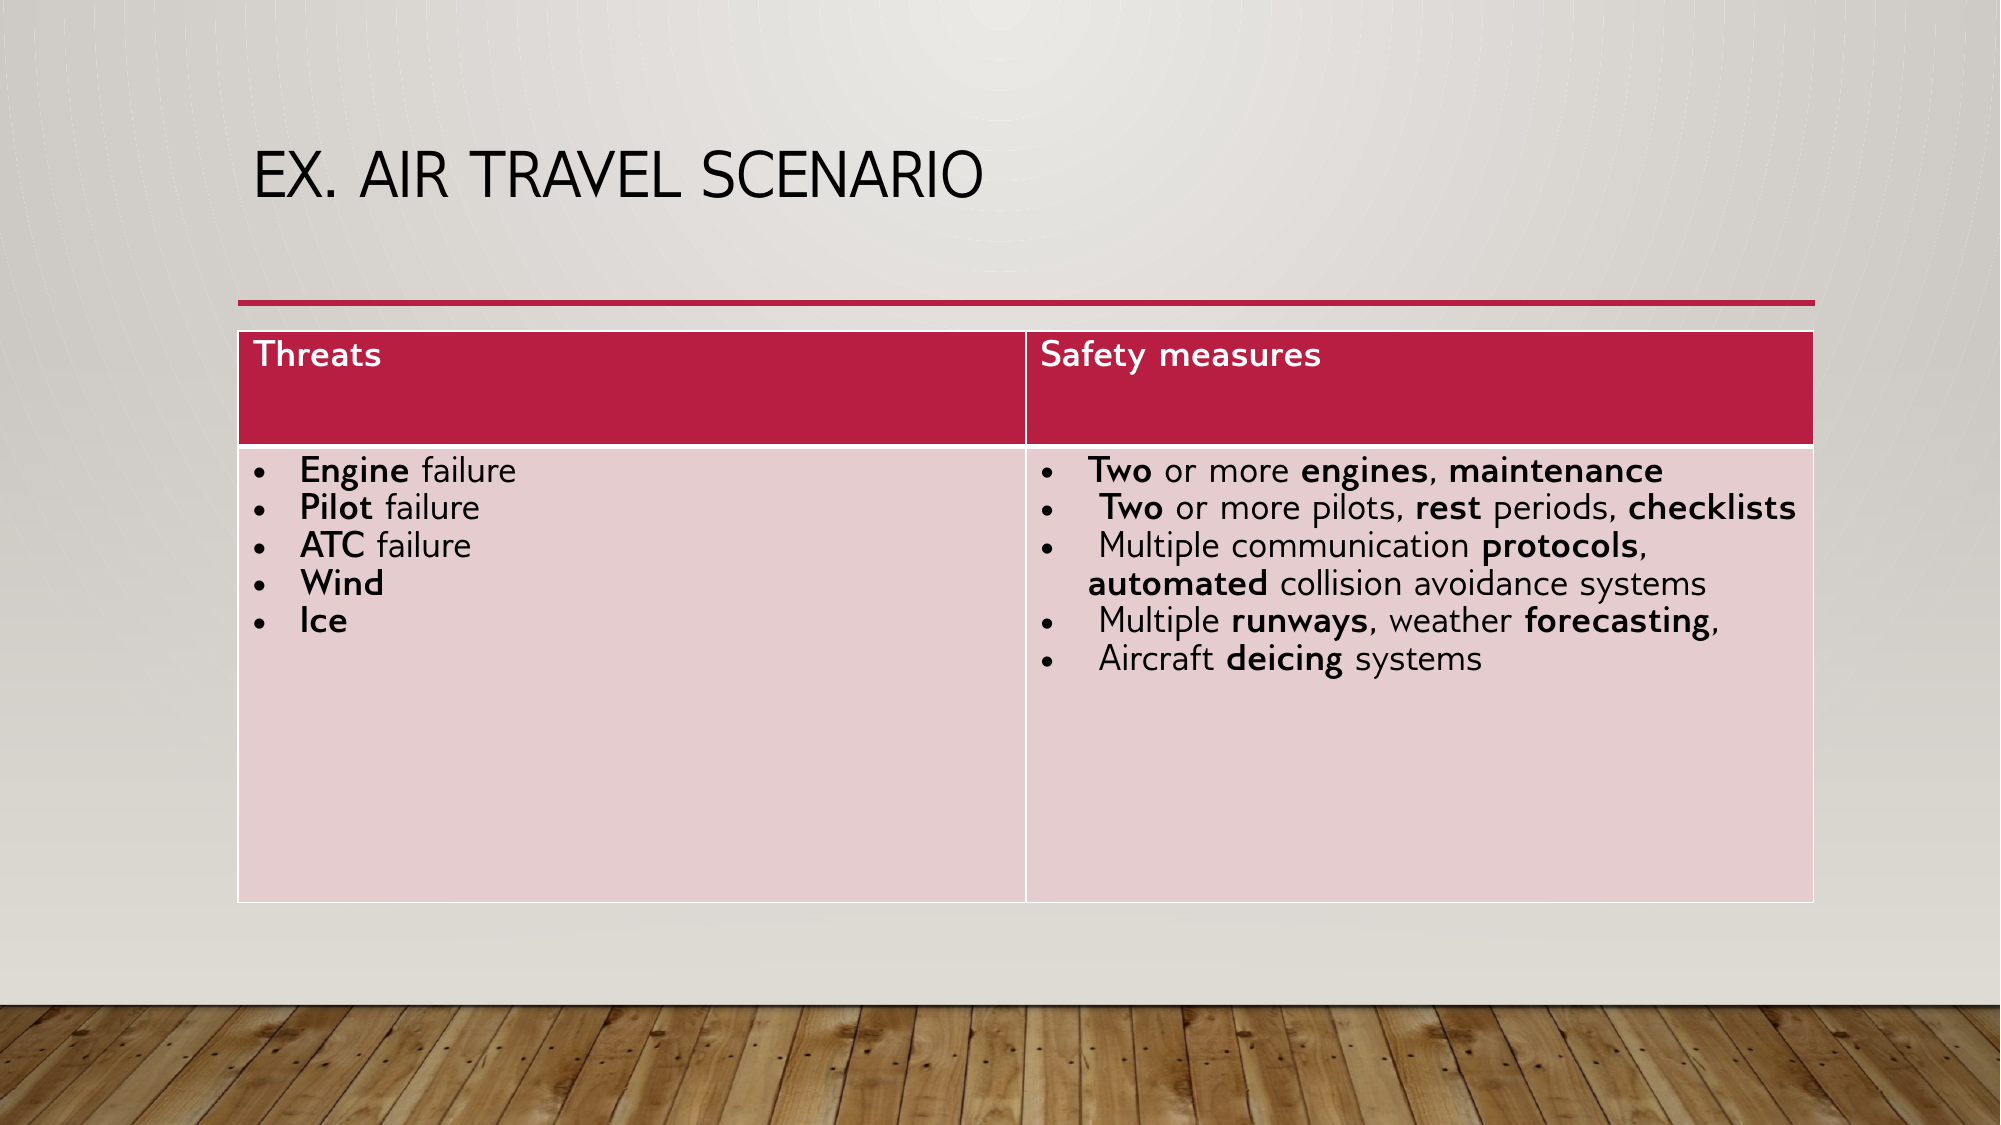

# Ex. Air travel Scenario
| Threats | Safety measures |
| --- | --- |
| Engine failure Pilot failure ATC failure Wind Ice | Two or more engines, maintenance Two or more pilots, rest periods, checklists Multiple communication protocols, automated collision avoidance systems Multiple runways, weather forecasting, Aircraft deicing systems |